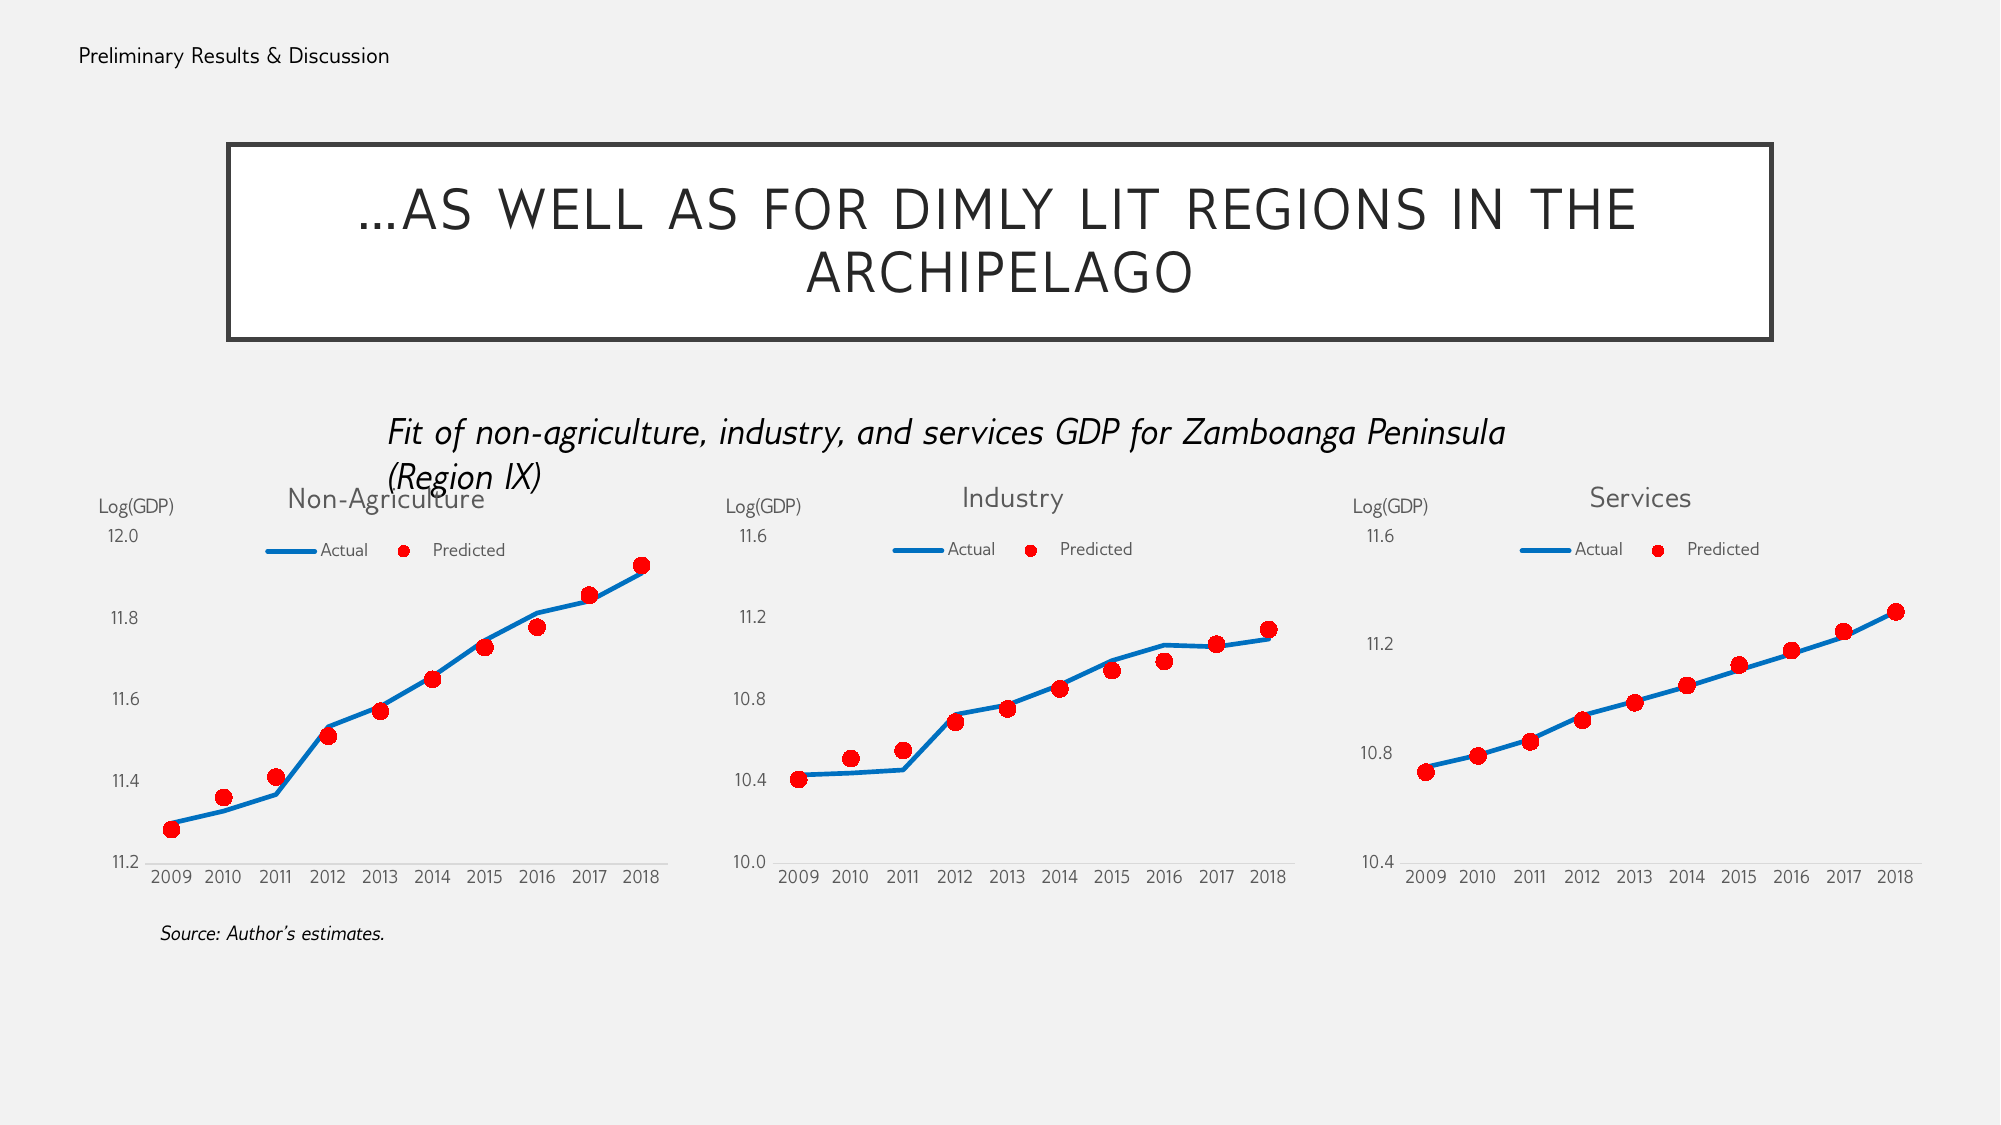

Preliminary Results & Discussion
# …as well as for dimly lit regions in the archipelago
Fit of non-agriculture, industry, and services GDP for Zamboanga Peninsula (Region IX)

### Chart: Industry

| Category |  |  |
|---|---|---|
| 2009 | 10.43343910410059 | 10.411797409156113 |
| 2010 | 10.4431921358525 | 10.514306075837725 |
| 2011 | 10.45834920029173 | 10.554086277726766 |
| 2012 | 10.73048794892995 | 10.693197461930534 |
| 2013 | 10.77789322503676 | 10.758349836534348 |
| 2014 | 10.87593174901341 | 10.856572984010242 |
| 2015 | 10.9957885166289 | 10.946582843811294 |
| 2016 | 11.07175609080726 | 10.991814499340766 |
| 2017 | 11.06350417449607 | 11.076519164821601 |
| 2018 | 11.10107249293258 | 11.148188084920363 |

### Chart: Services

| Category |  |  |
|---|---|---|
| 2009 | 10.75459955838529 | 10.735528004867472 |
| 2010 | 10.79843206639068 | 10.795376774459857 |
| 2011 | 10.85645730866877 | 10.8474587765382 |
| 2012 | 10.94482377338451 | 10.92687947381823 |
| 2013 | 10.99678574638047 | 10.991411019432212 |
| 2014 | 11.05081063714473 | 11.055412728624386 |
| 2015 | 11.11199658759249 | 11.130446254005529 |
| 2016 | 11.17102960972337 | 11.18368093524605 |
| 2017 | 11.23354954274417 | 11.253206746626265 |
| 2018 | 11.32706648301891 | 11.326150599815193 |

### Chart: Non-Agriculture

| Category |  |  |
|---|---|---|
| 2009 | 11.30000448467619 | 11.284398637257441 |
| 2010 | 11.32965145473647 | 11.362929857898616 |
| 2011 | 11.37023223055332 | 11.412974036362073 |
| 2012 | 11.5365345639424 | 11.51358583909797 |
| 2013 | 11.58646398930503 | 11.574606345965503 |
| 2014 | 11.66033634039871 | 11.653135943711835 |
| 2015 | 11.74872682316877 | 11.731577015080584 |
| 2016 | 11.81577142923968 | 11.781024979489032 |
| 2017 | 11.84528412126647 | 11.85971718652829 |
| 2018 | 11.91358728922487 | 11.93264288512057 |
Source: Author’s estimates.